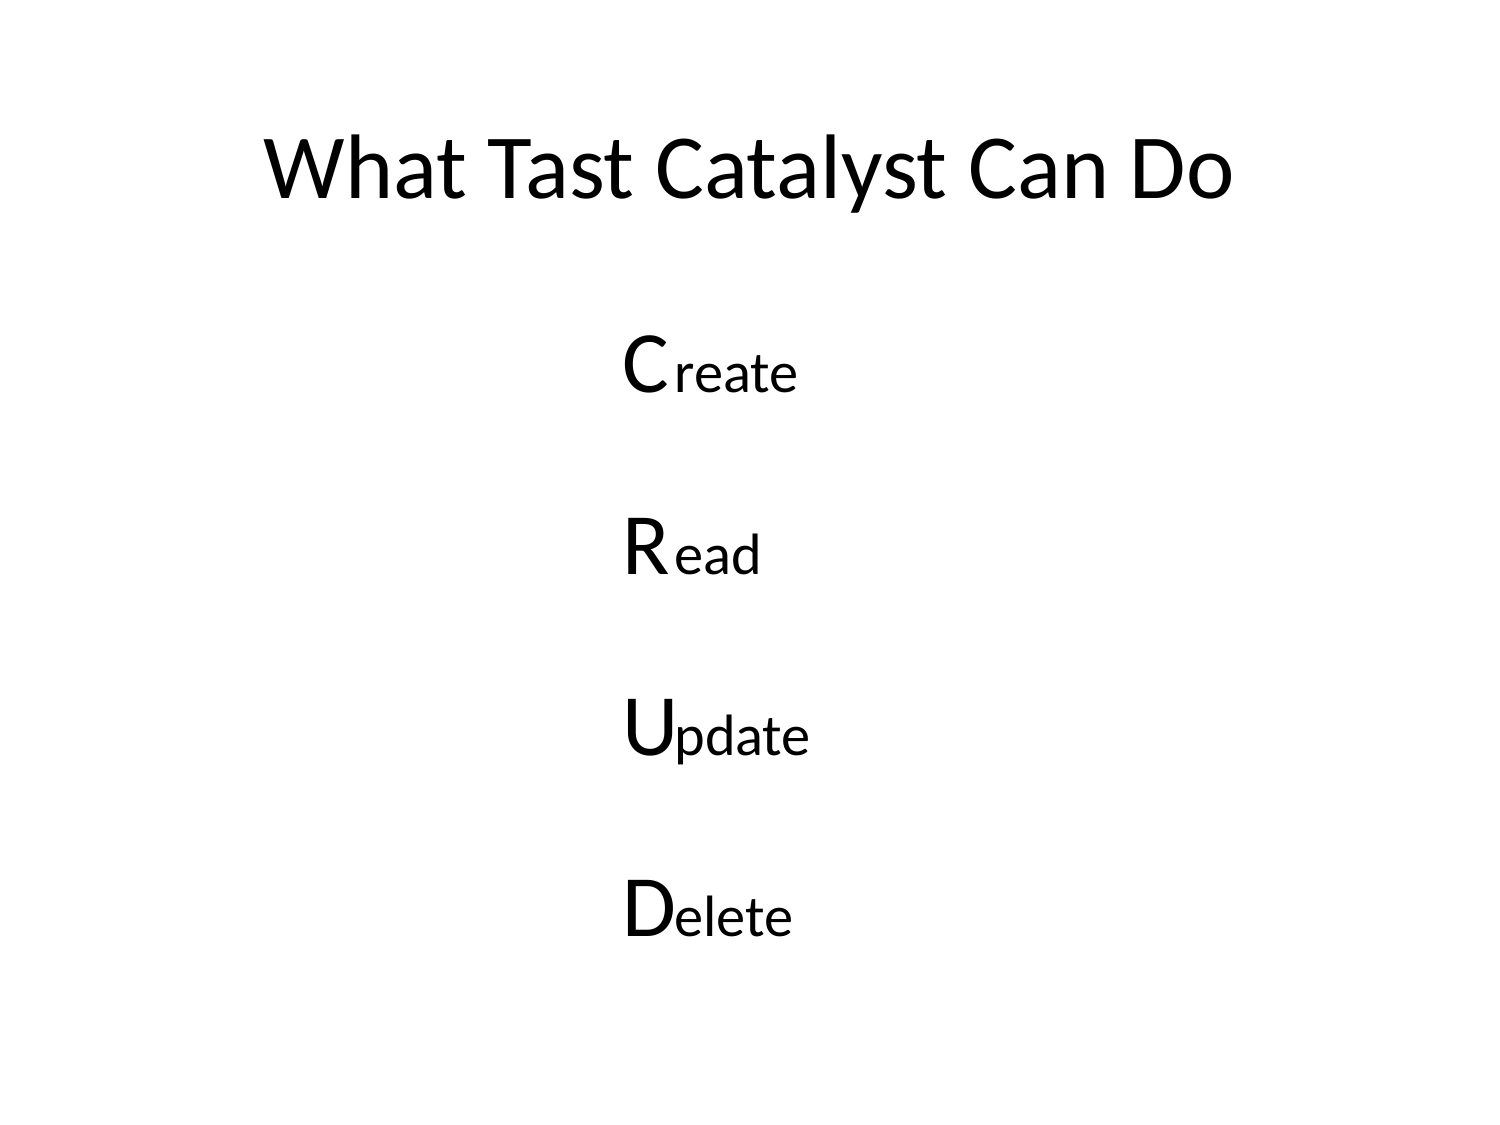

# What Tast Catalyst Can Do
C

R

U

D
  reate

  ead

  pdate

  elete